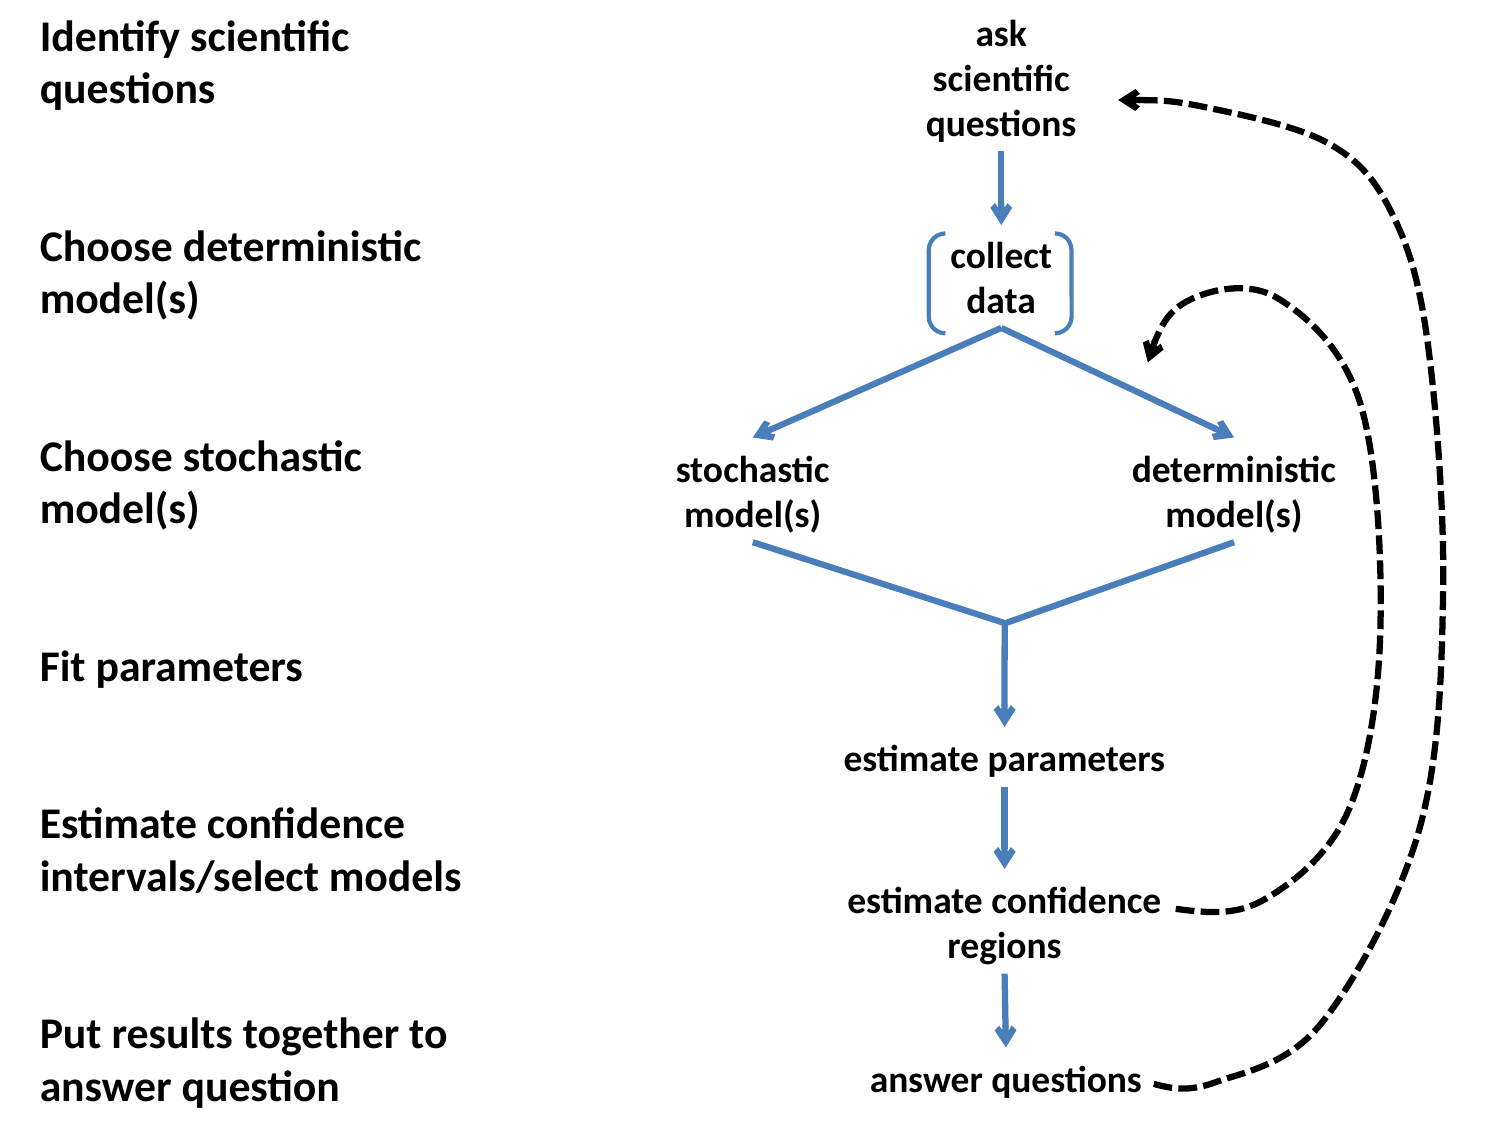

Identify scientific questions

Choose deterministic model(s)

Choose stochastic model(s)

Fit parameters

Estimate confidence intervals/select models

Put results together to answer question
ask scientific questions

collect data

stochastic model(s)
deterministic model(s)
estimate parameters
estimate confidence regions
answer questions